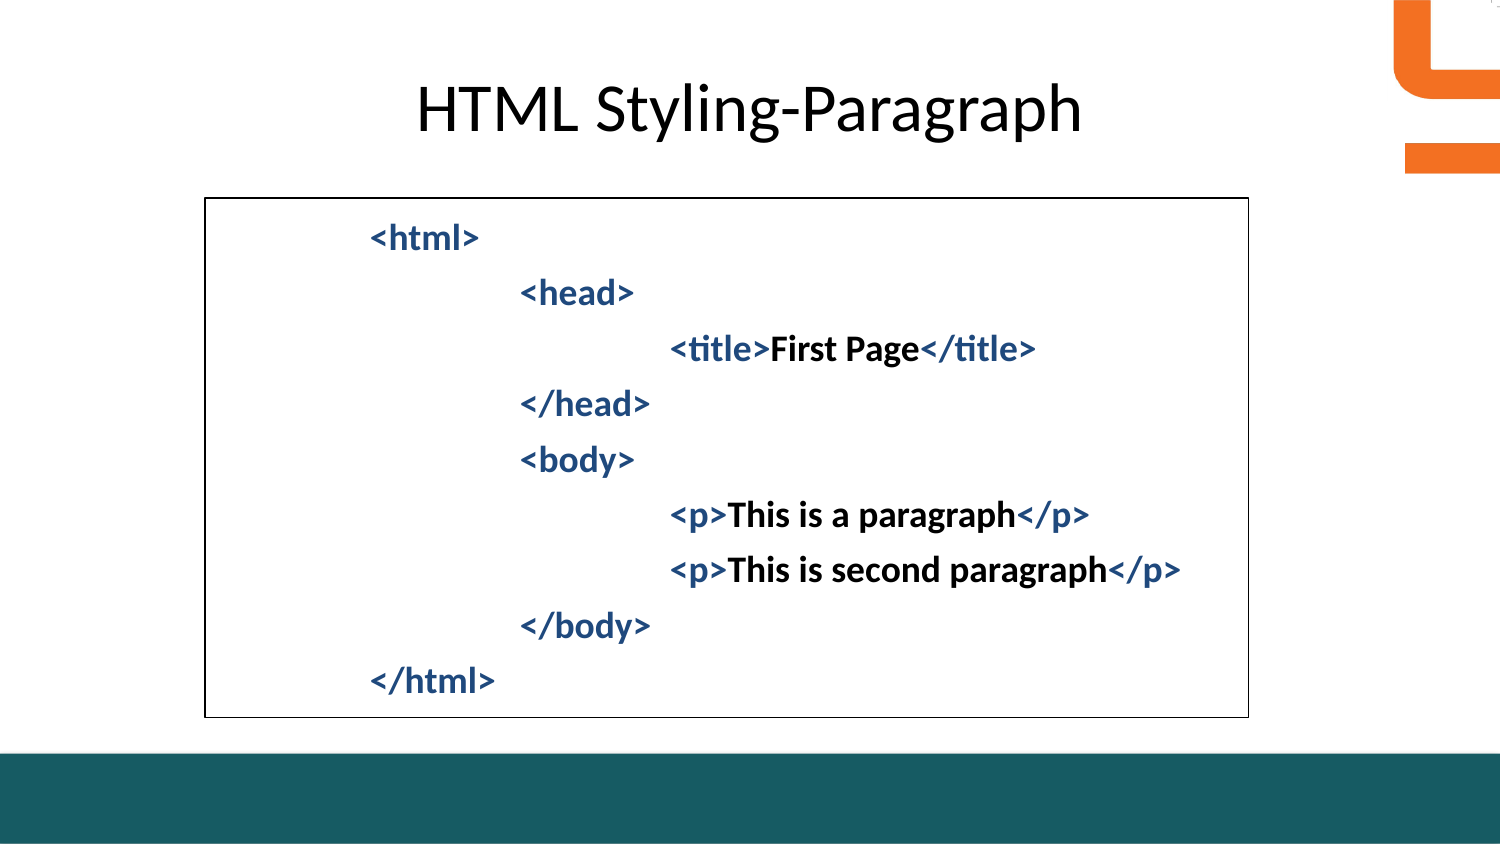

# HTML Styling-Paragraph
<html>
	<head>
		<title>First Page</title>
	</head>
	<body>
		<p>This is a paragraph</p>
		<p>This is second paragraph</p>
	</body>
</html>